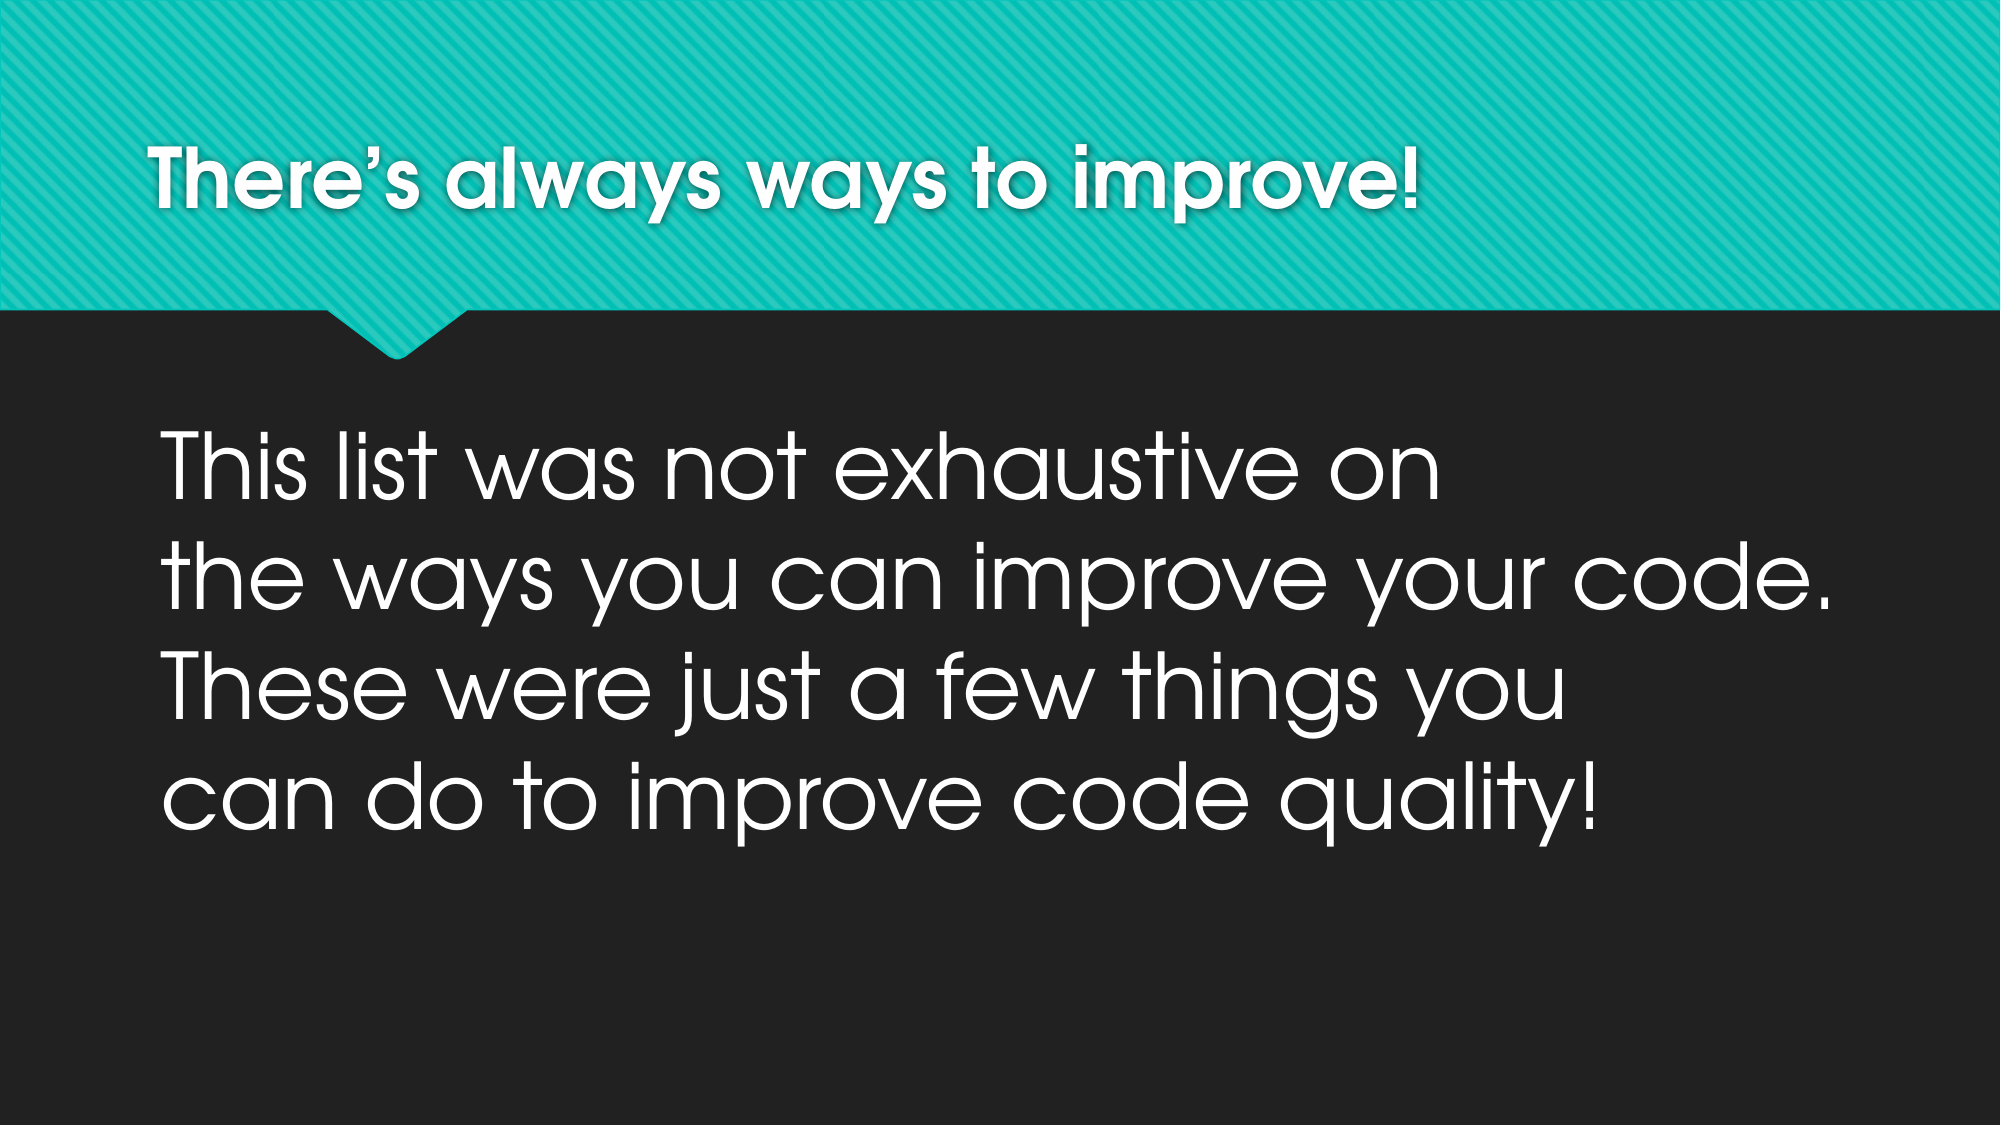

# There’s always ways to improve!
This list was not exhaustive on
the ways you can improve your code.
These were just a few things you
can do to improve code quality!